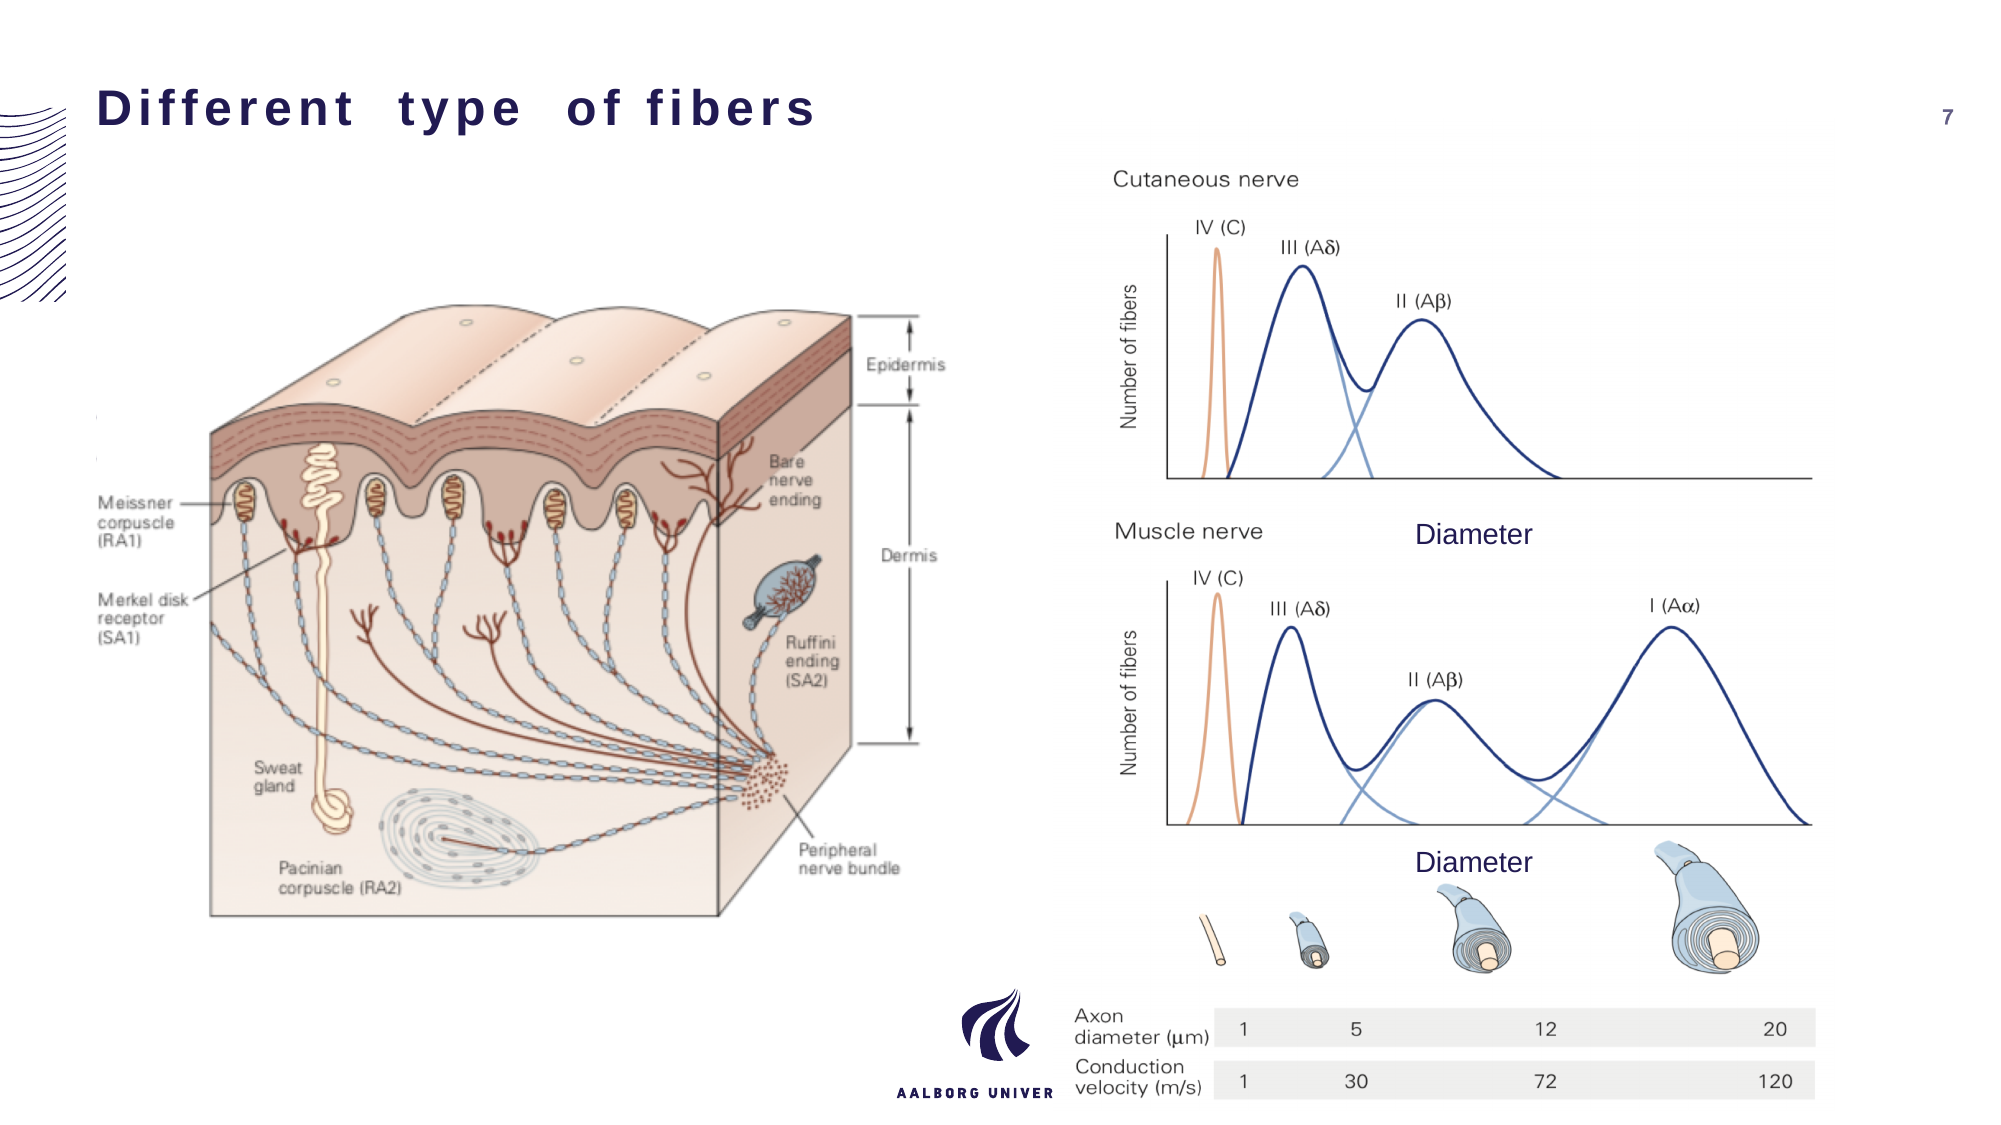

# Different  type  of fibers

Diameter
Diameter